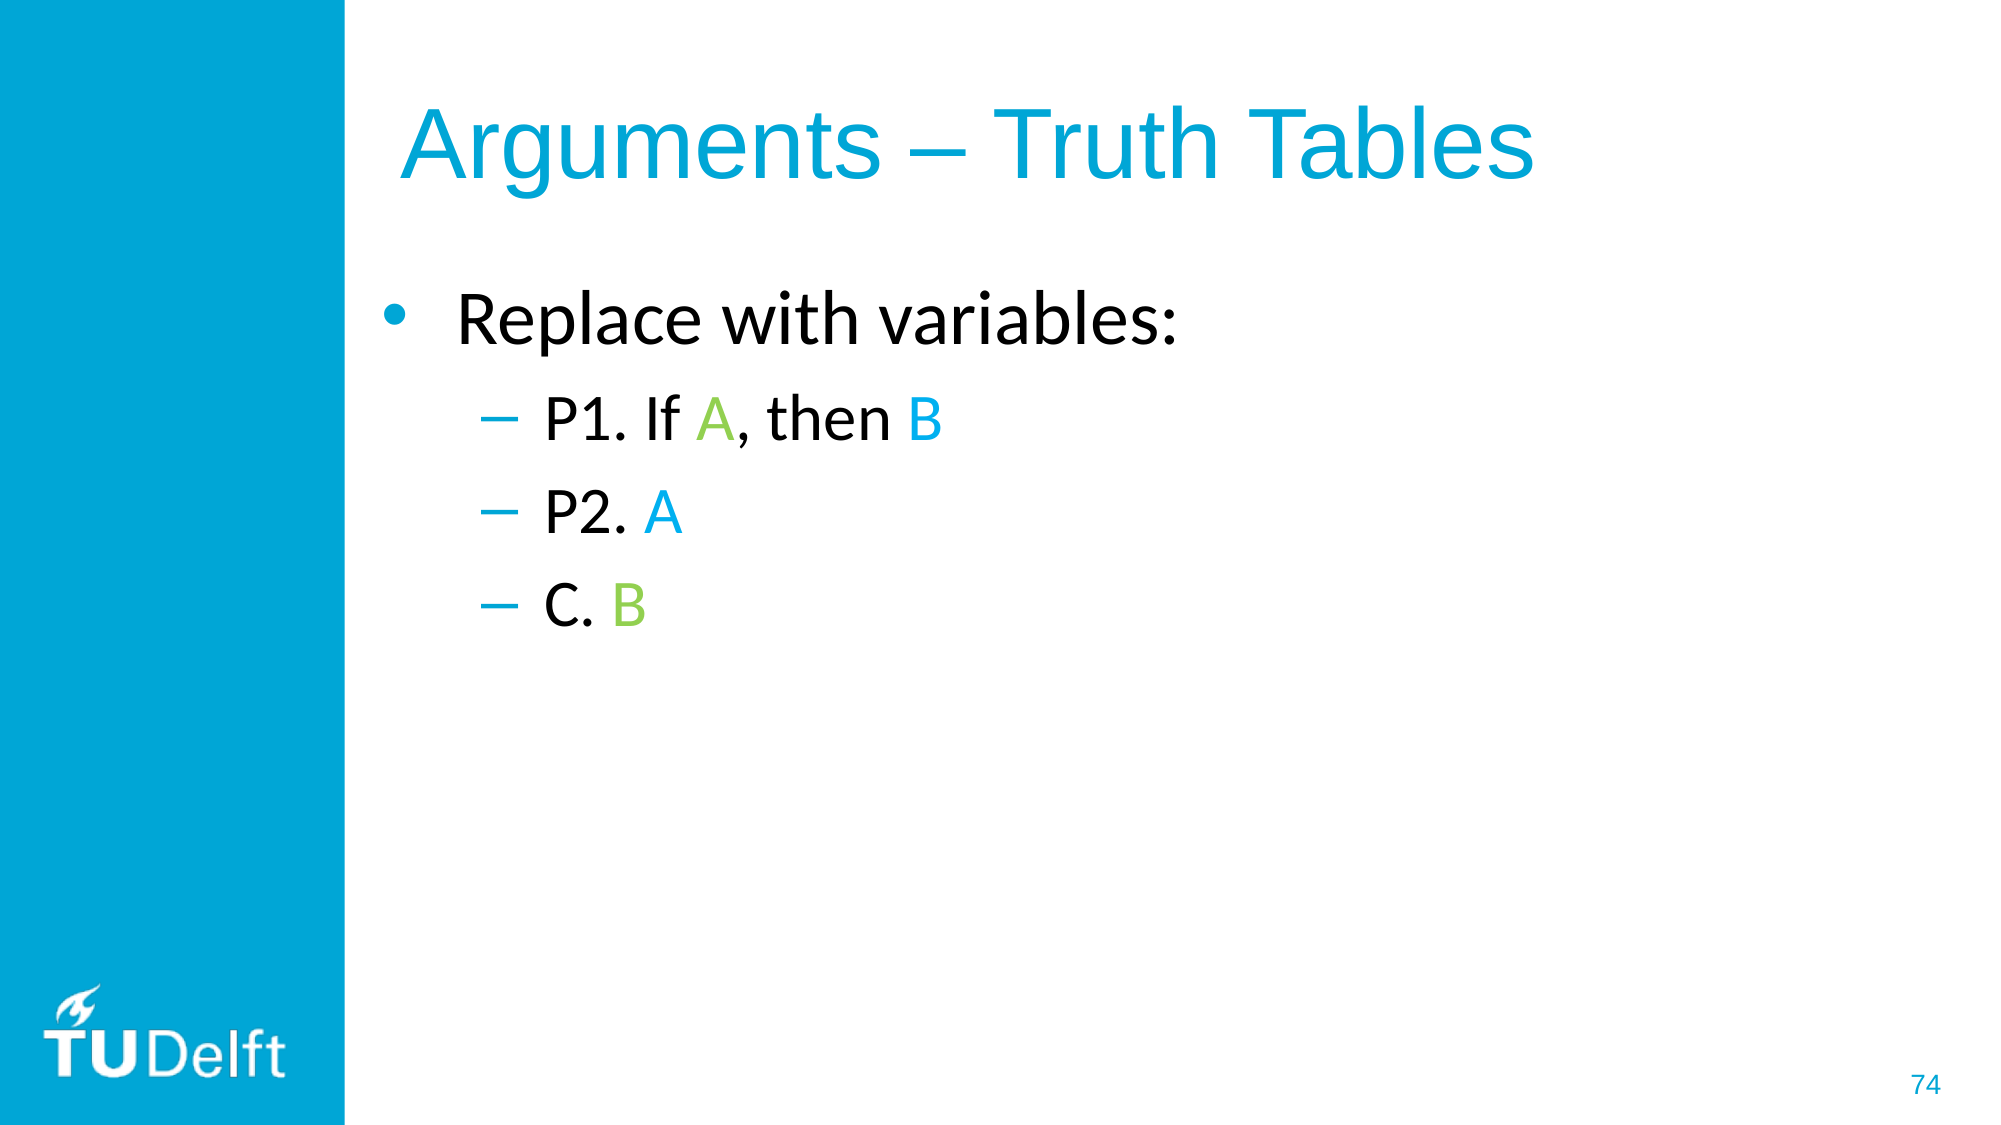

# Arguments – Truth Tables
Replace with variables:
P1. If A, then B
P2. A
C. B